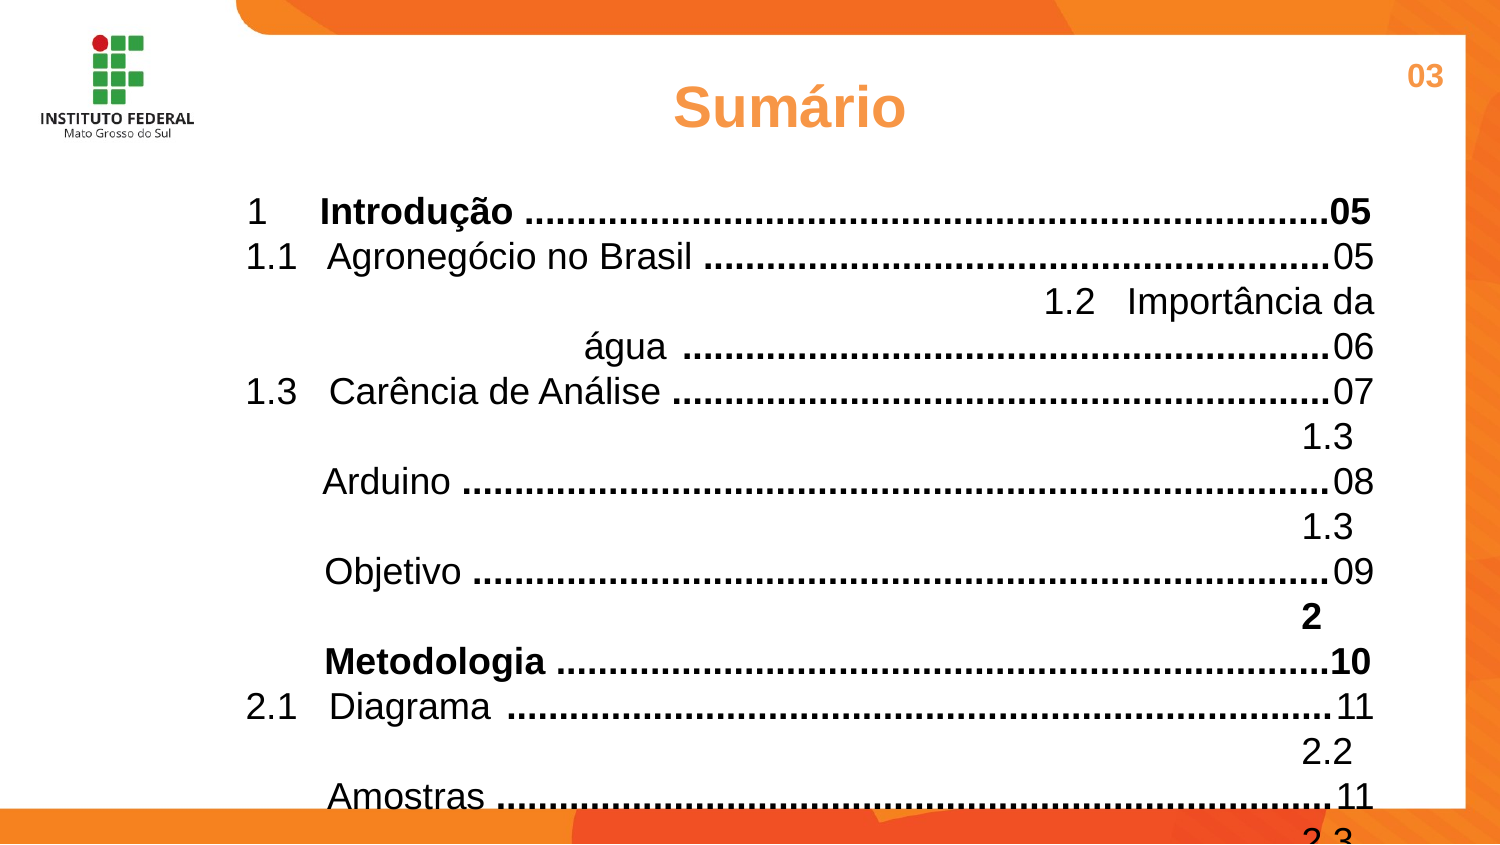

03
Sumário
1     Introdução .............................................................................05
1.1   Agronegócio no Brasil ............................................................05
1.2   Importância da água  ..............................................................06
1.3   Carência de Análise ...............................................................07
1.3   Arduino ...................................................................................08
1.3   Objetivo ..................................................................................09
2      Metodologia ..........................................................................10
2.1   Diagrama  ...............................................................................11
2.2   Amostras ................................................................................11
2.3   Arduino ...................................................................................12
2.4   Sensor de temperatura  ..........................................................13
2.4   Sensor de pH .........................................................................14